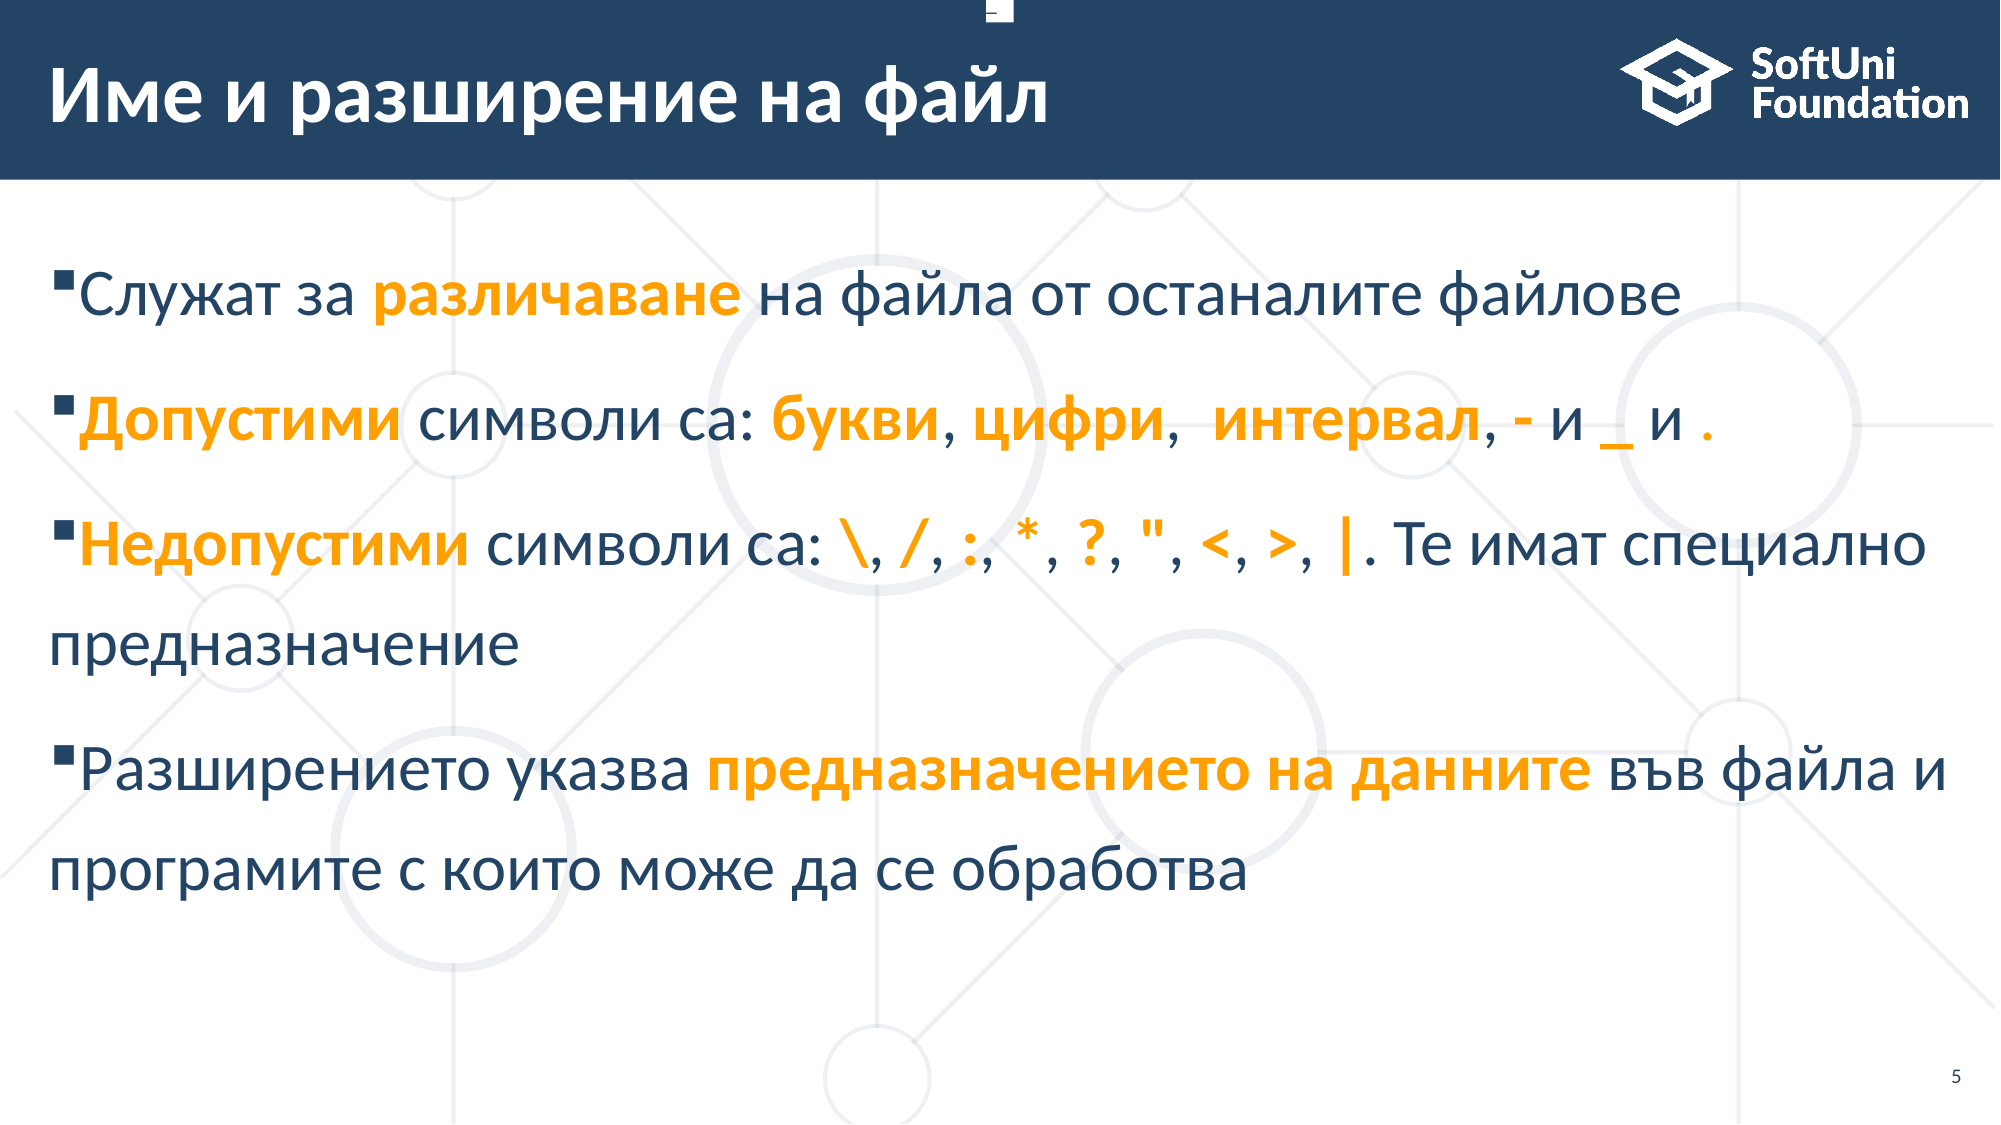

_ -
–
# Име и разширение на файл
Служат за различаване на файла от останалите файлове
Допустими символи са: букви, цифри,  интервал, - и _ и .
Недопустими символи са: \, /, :, *, ?, ", <, >, |. Те имат специално предназначение
Разширението указва предназначението на данните във файла и програмите с които може да се обработва

5